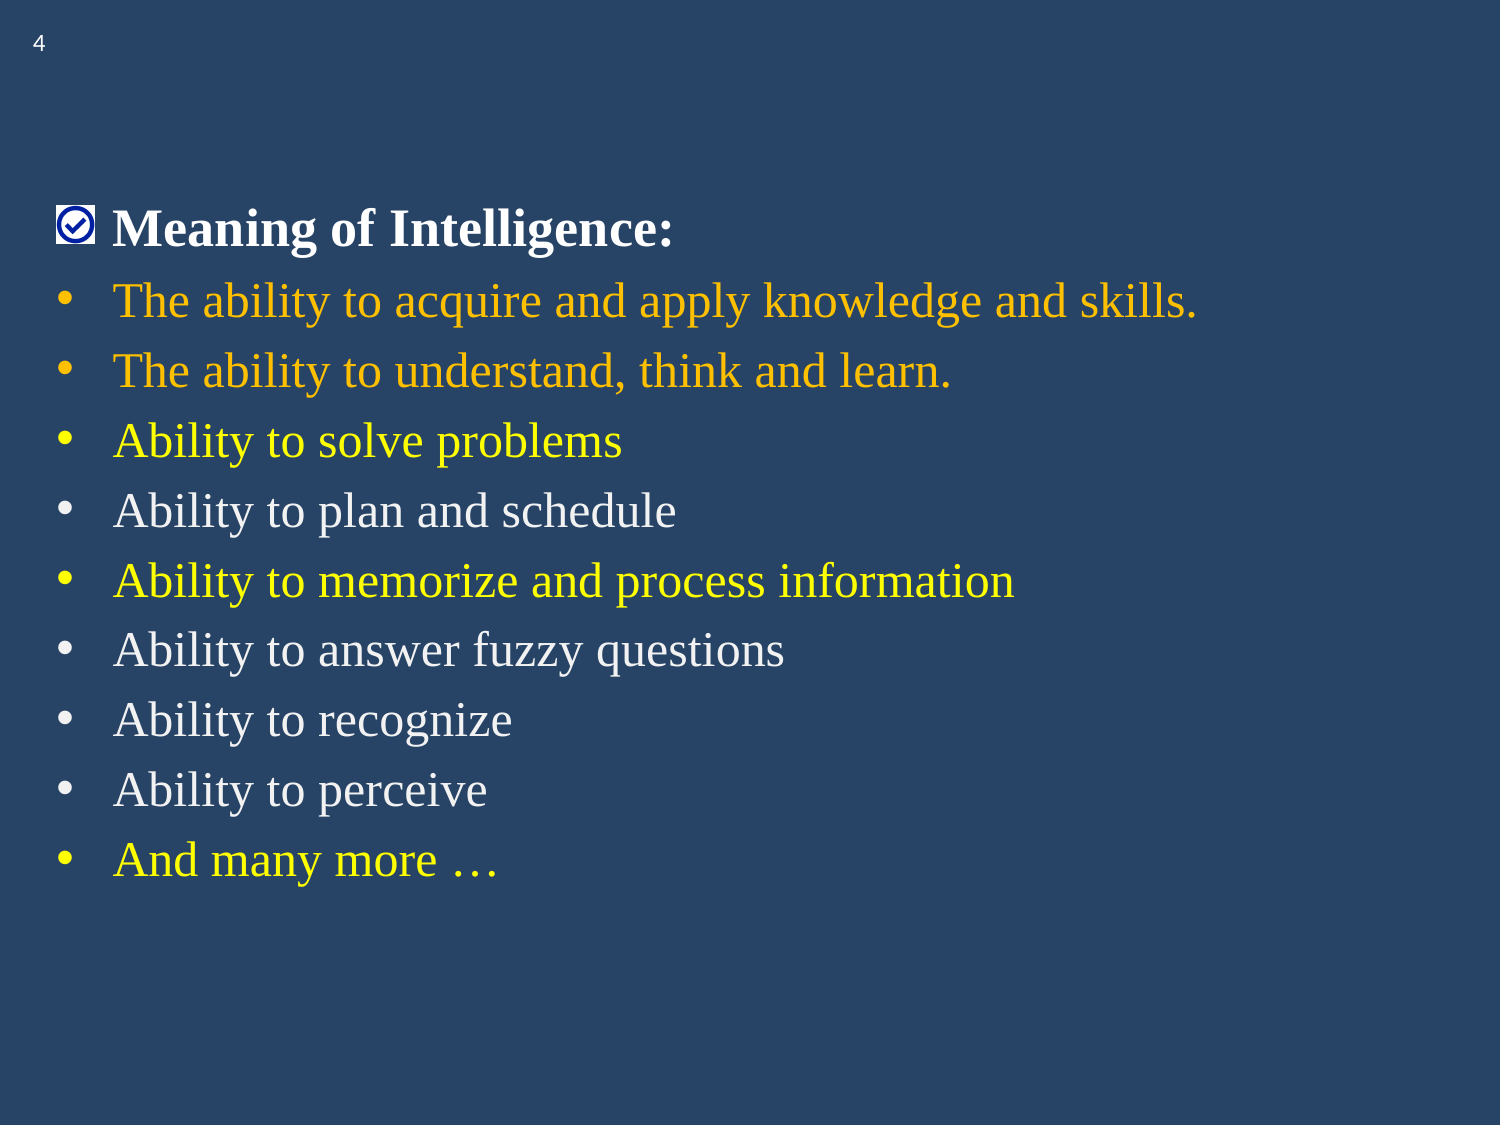

4
Meaning of Intelligence:
The ability to acquire and apply knowledge and skills.
The ability to understand, think and learn.
Ability to solve problems
Ability to plan and schedule
Ability to memorize and process information
Ability to answer fuzzy questions
Ability to recognize
Ability to perceive
And many more …